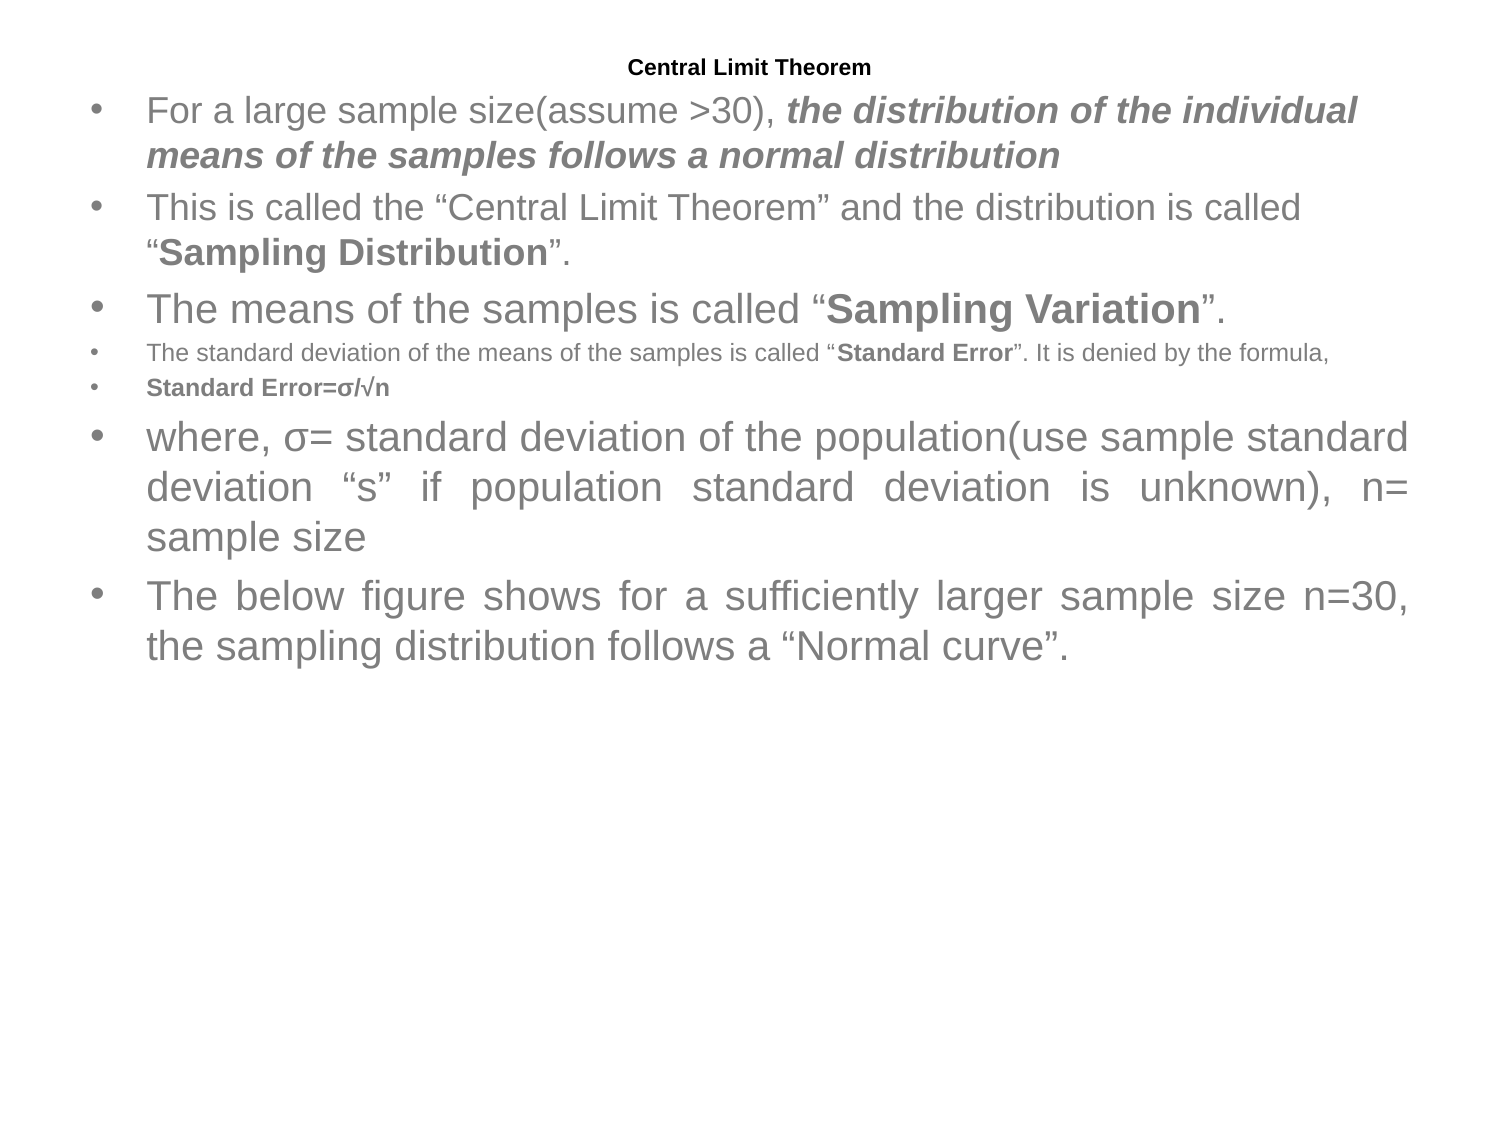

# Central Limit Theorem
For a large sample size(assume >30), the distribution of the individual means of the samples follows a normal distribution
This is called the “Central Limit Theorem” and the distribution is called “Sampling Distribution”.
The means of the samples is called “Sampling Variation”.
The standard deviation of the means of the samples is called “Standard Error”. It is denied by the formula,
Standard Error=σ/√n
where, σ= standard deviation of the population(use sample standard deviation “s” if population standard deviation is unknown), n= sample size
The below figure shows for a sufficiently larger sample size n=30, the sampling distribution follows a “Normal curve”.